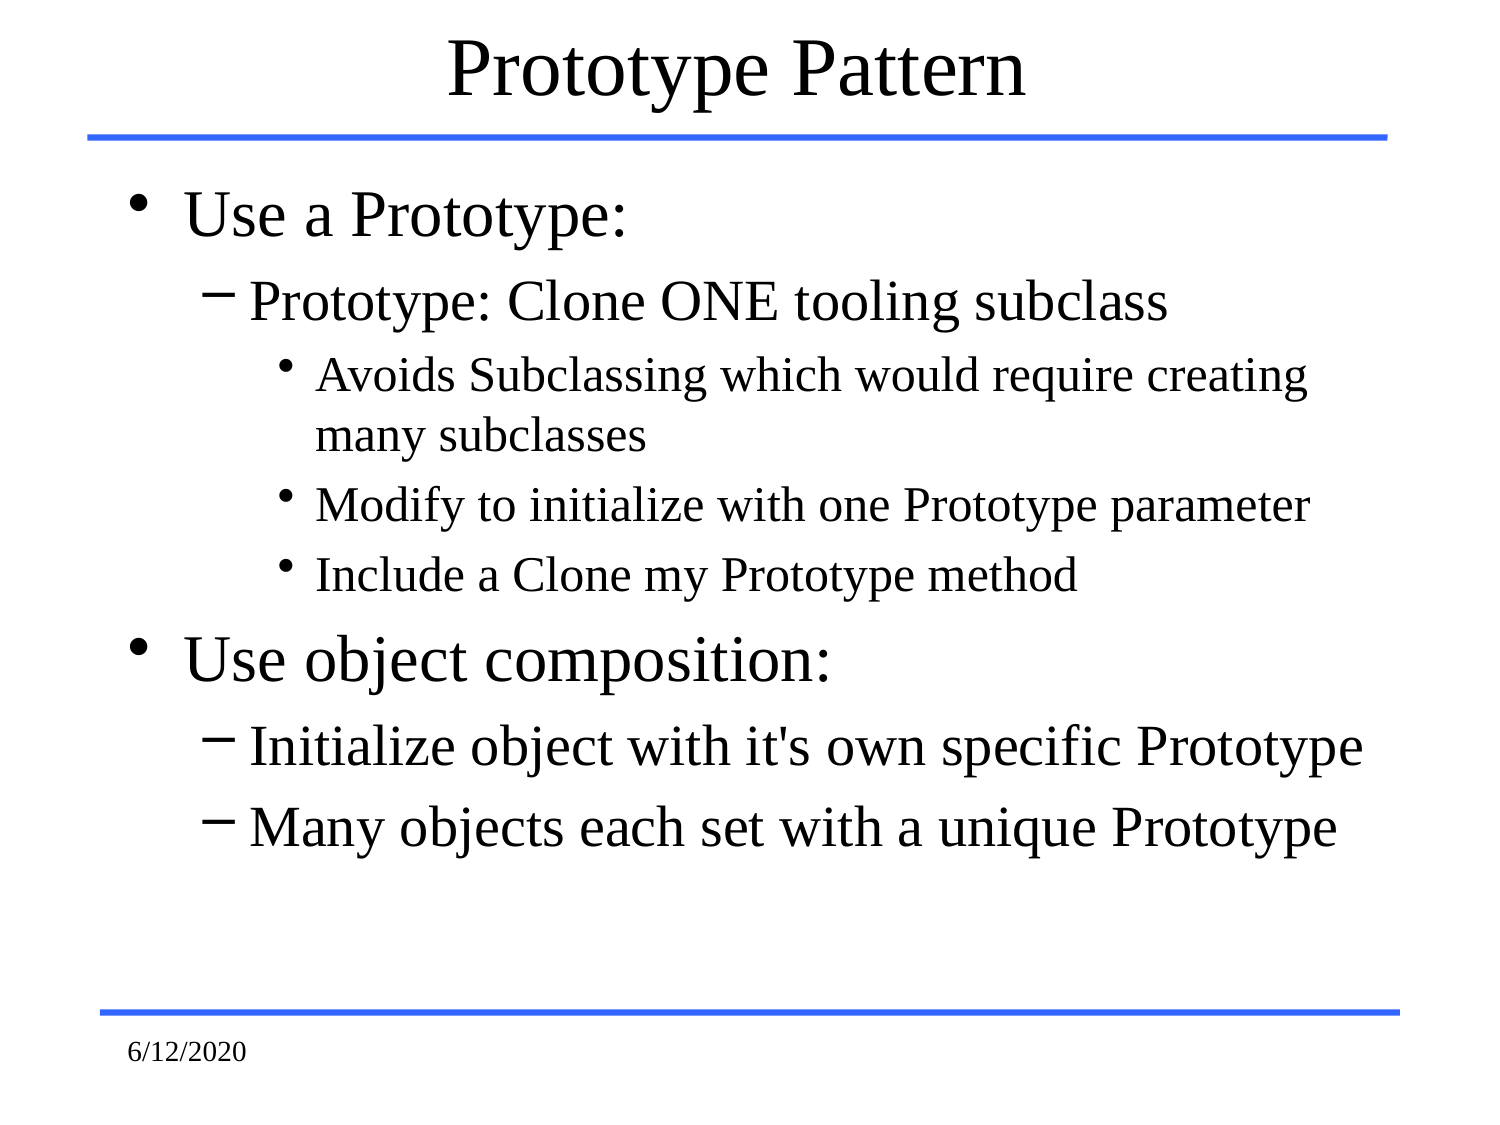

Prototype Pattern
Use a Prototype:
Prototype: Clone ONE tooling subclass
Avoids Subclassing which would require creating many subclasses
Modify to initialize with one Prototype parameter
Include a Clone my Prototype method
Use object composition:
Initialize object with it's own specific Prototype
Many objects each set with a unique Prototype

6/12/2020